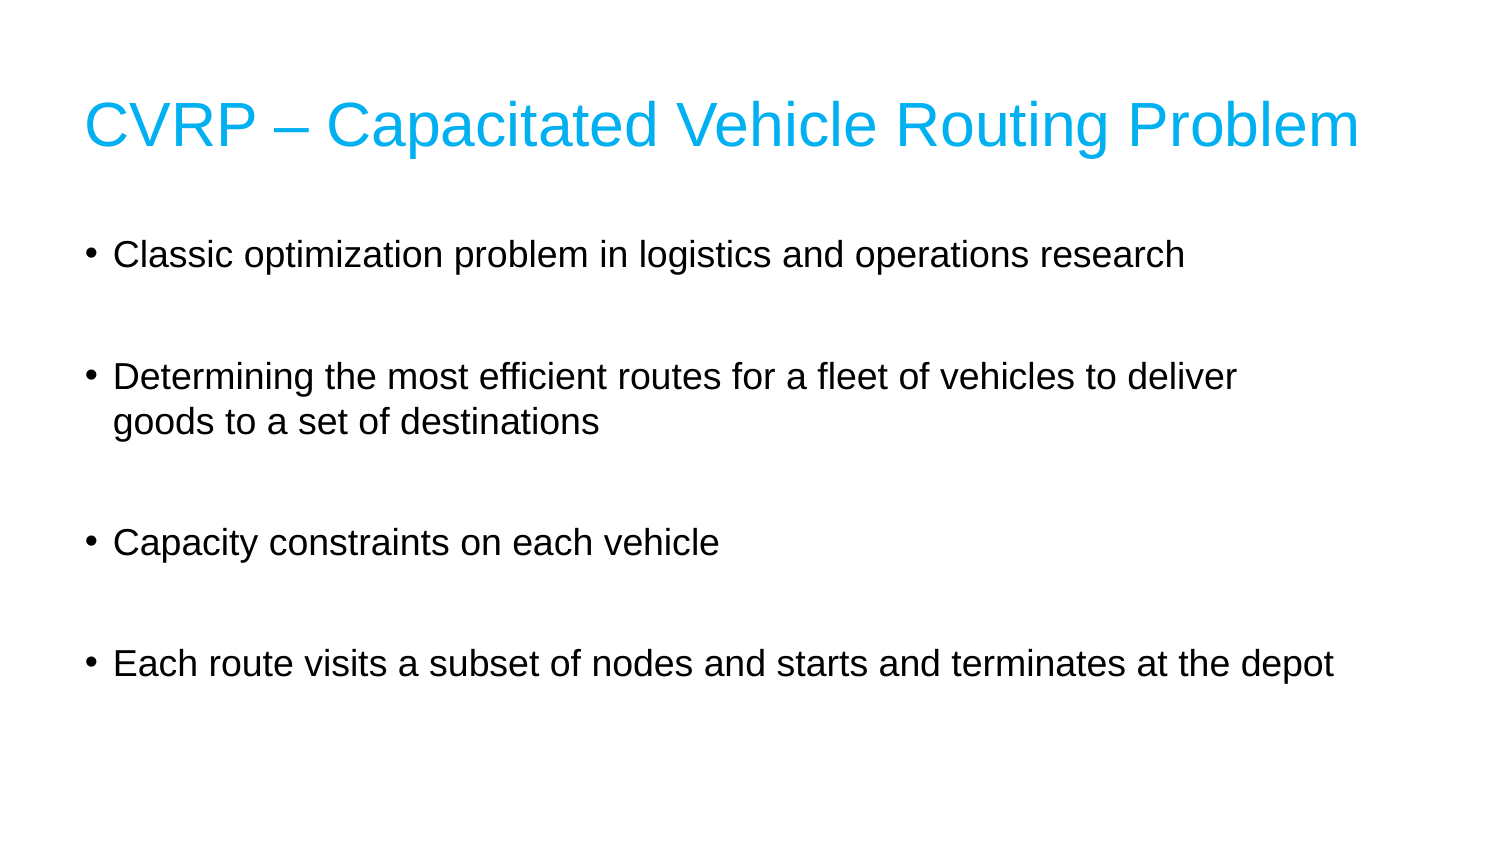

# CVRP – Capacitated Vehicle Routing Problem
Classic optimization problem in logistics and operations research

Determining the most efficient routes for a fleet of vehicles to deliver goods to a set of destinations

Capacity constraints on each vehicle

Each route visits a subset of nodes and starts and terminates at the depot